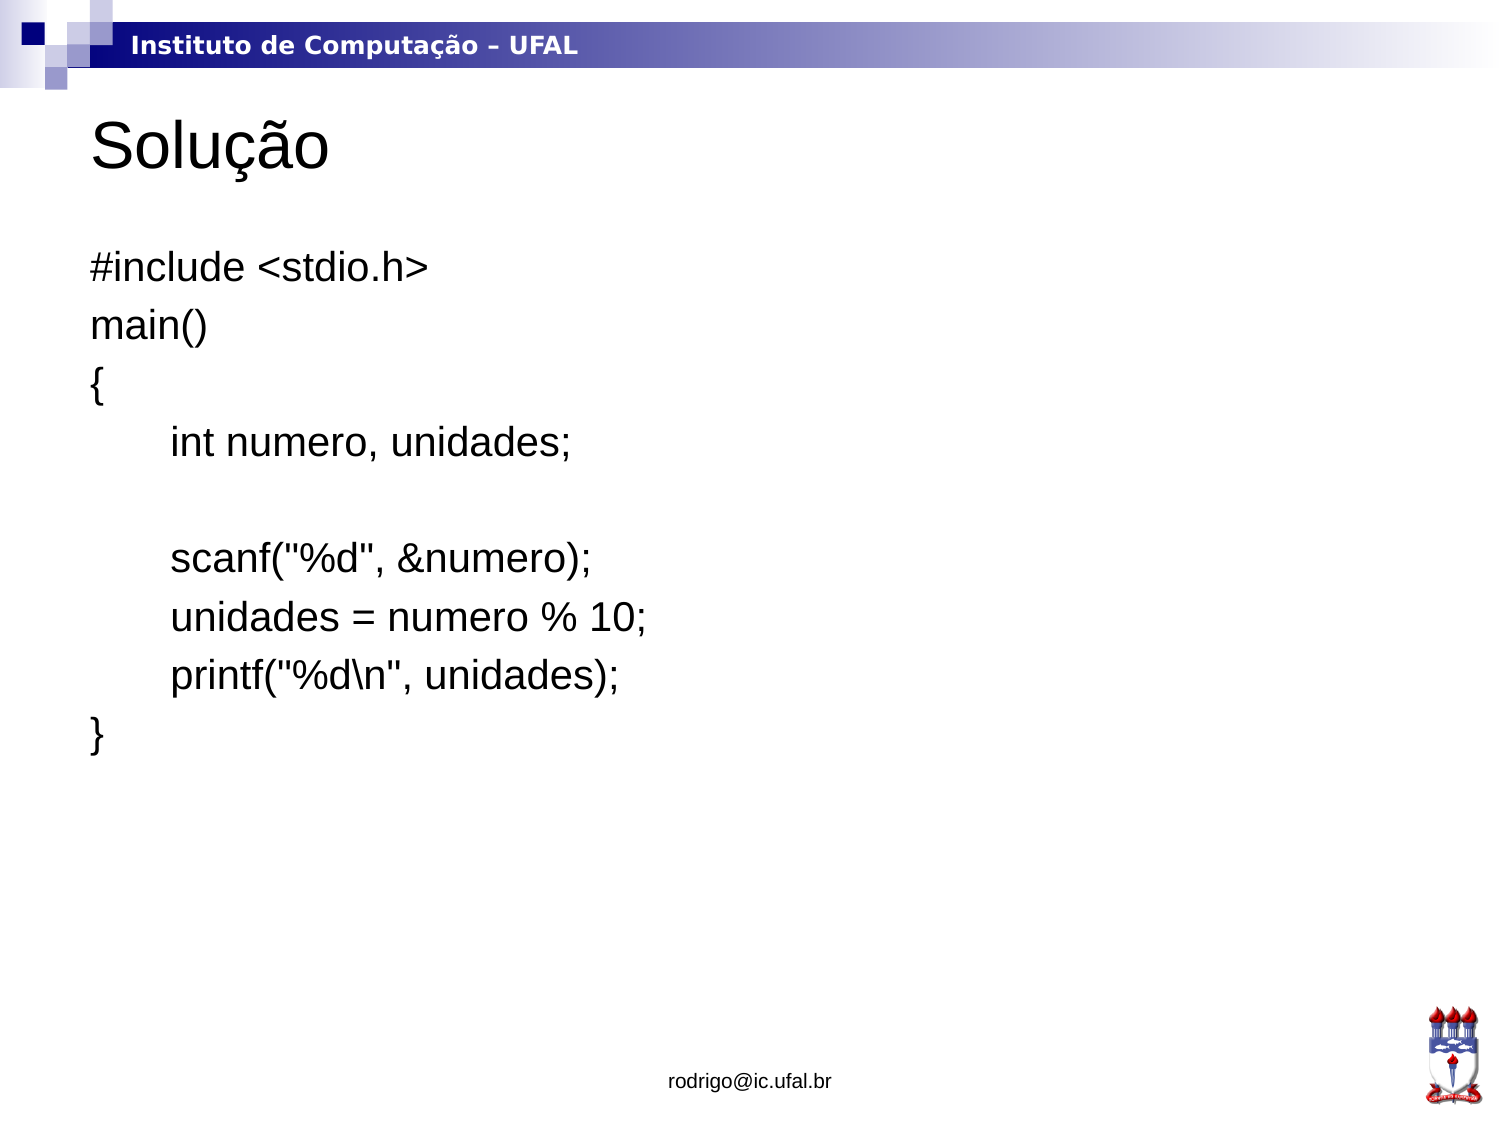

# Solução
#include <stdio.h>
main()
{
       int numero, unidades;

       scanf("%d", &numero);
       unidades = numero % 10;
       printf("%d\n", unidades);
}
rodrigo@ic.ufal.br